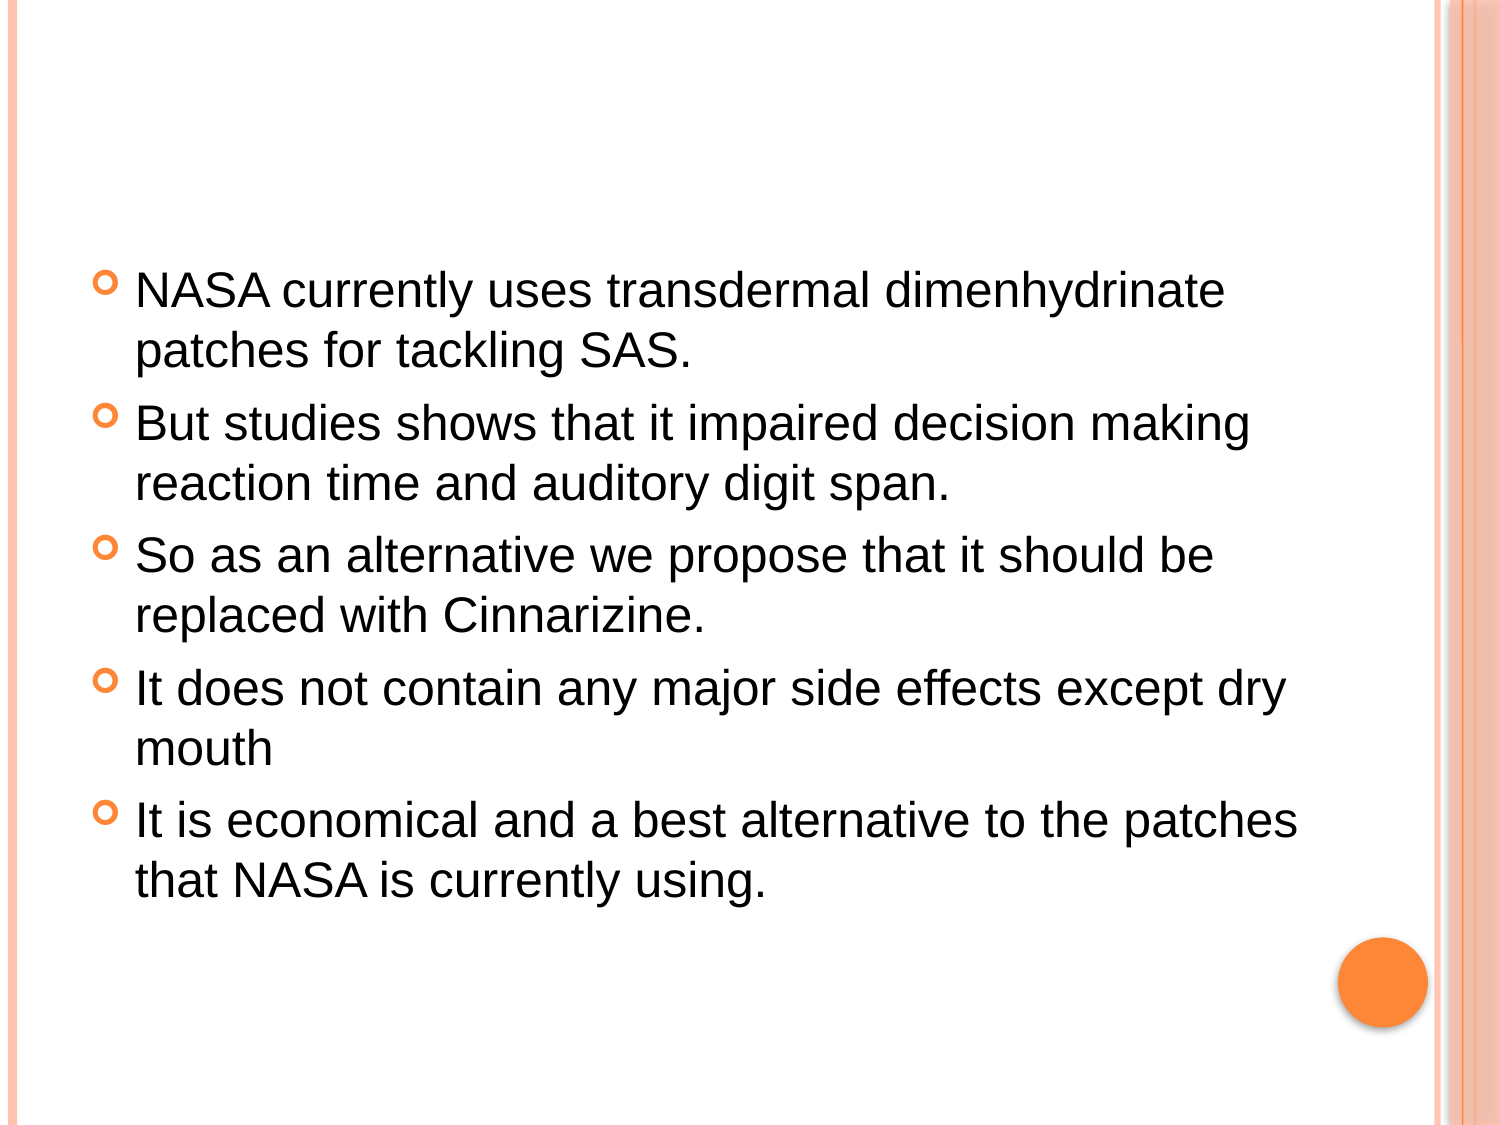

NASA currently uses transdermal dimenhydrinate patches for tackling SAS.
But studies shows that it impaired decision making reaction time and auditory digit span.
So as an alternative we propose that it should be replaced with Cinnarizine.
It does not contain any major side effects except dry mouth
It is economical and a best alternative to the patches that NASA is currently using.